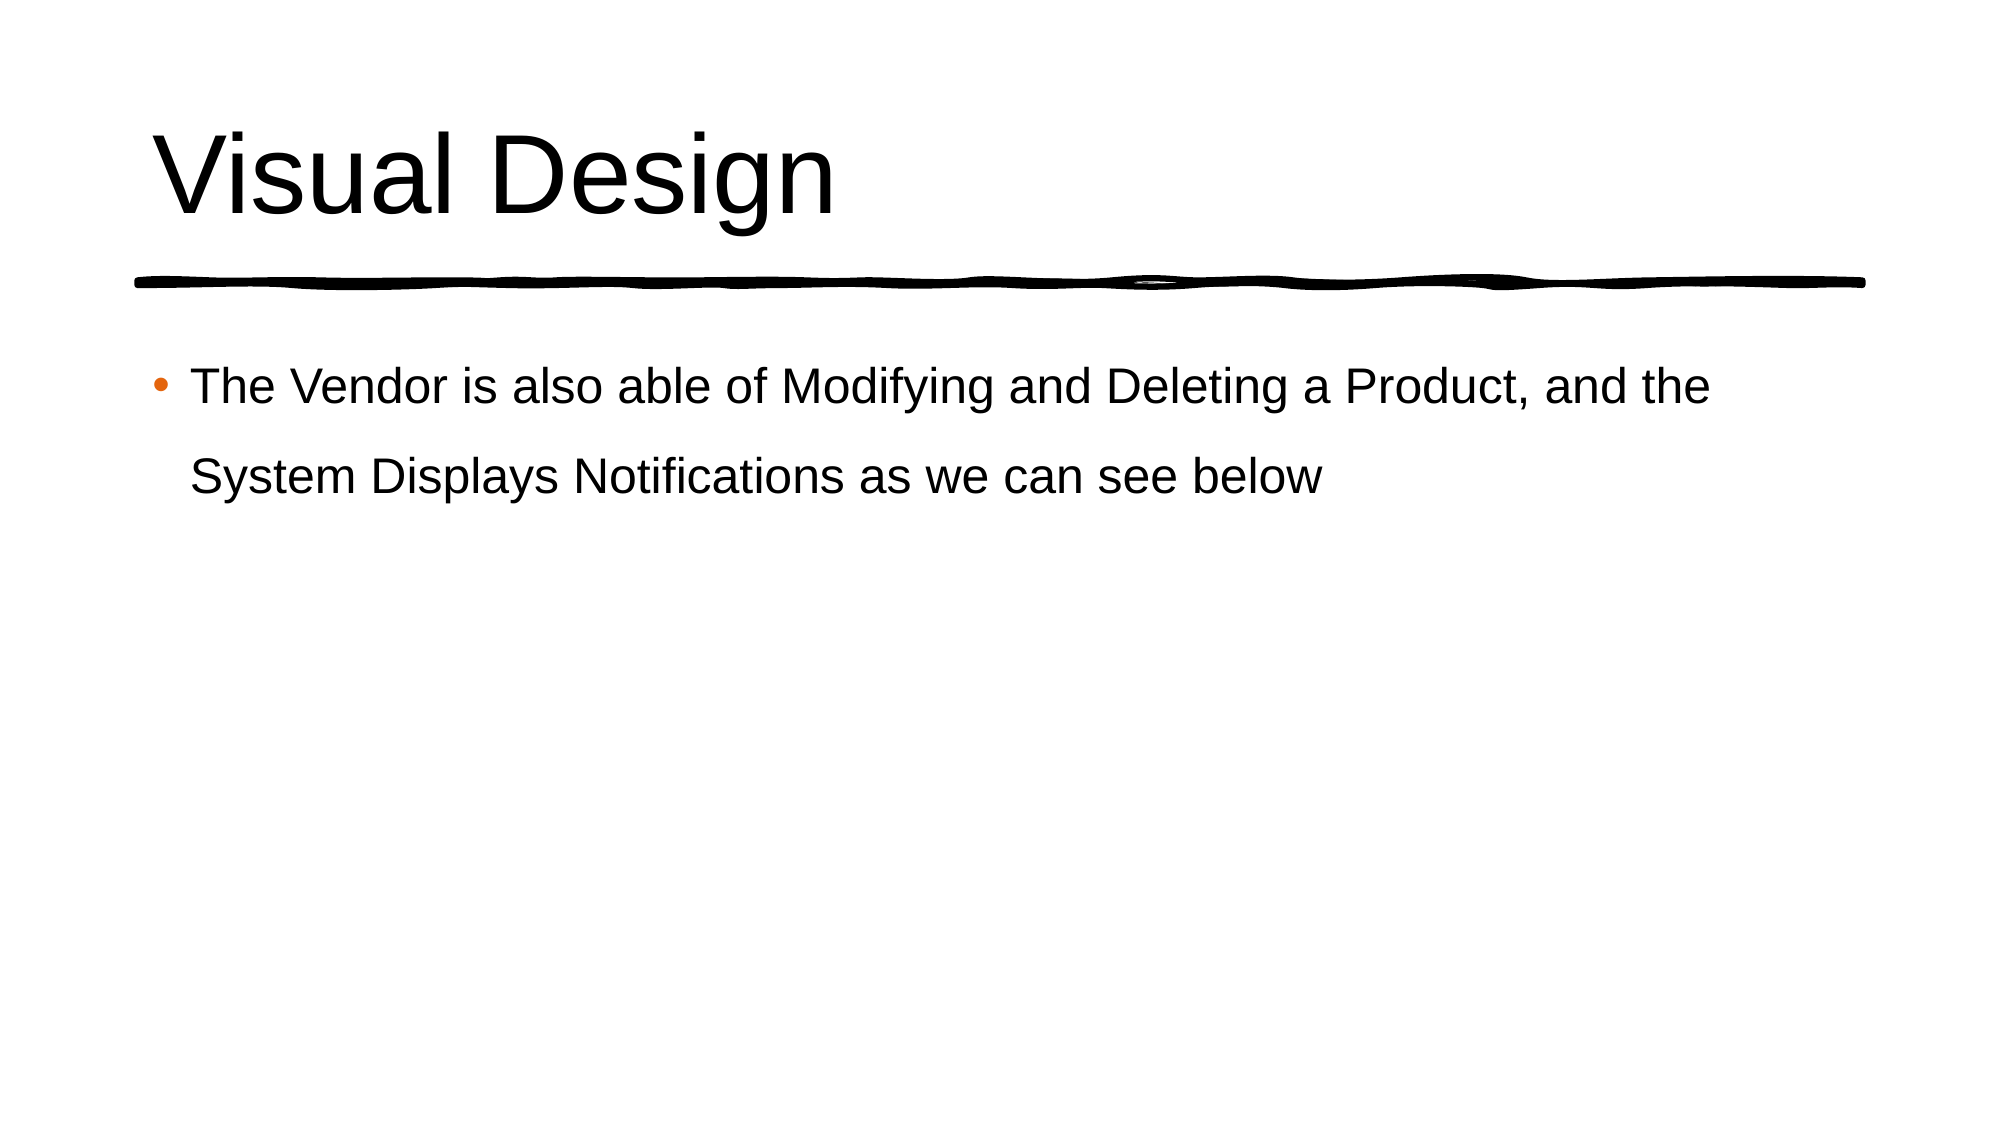

# Visual Design
The Vendor is also able of Modifying and Deleting a Product, and the System Displays Notifications as we can see below